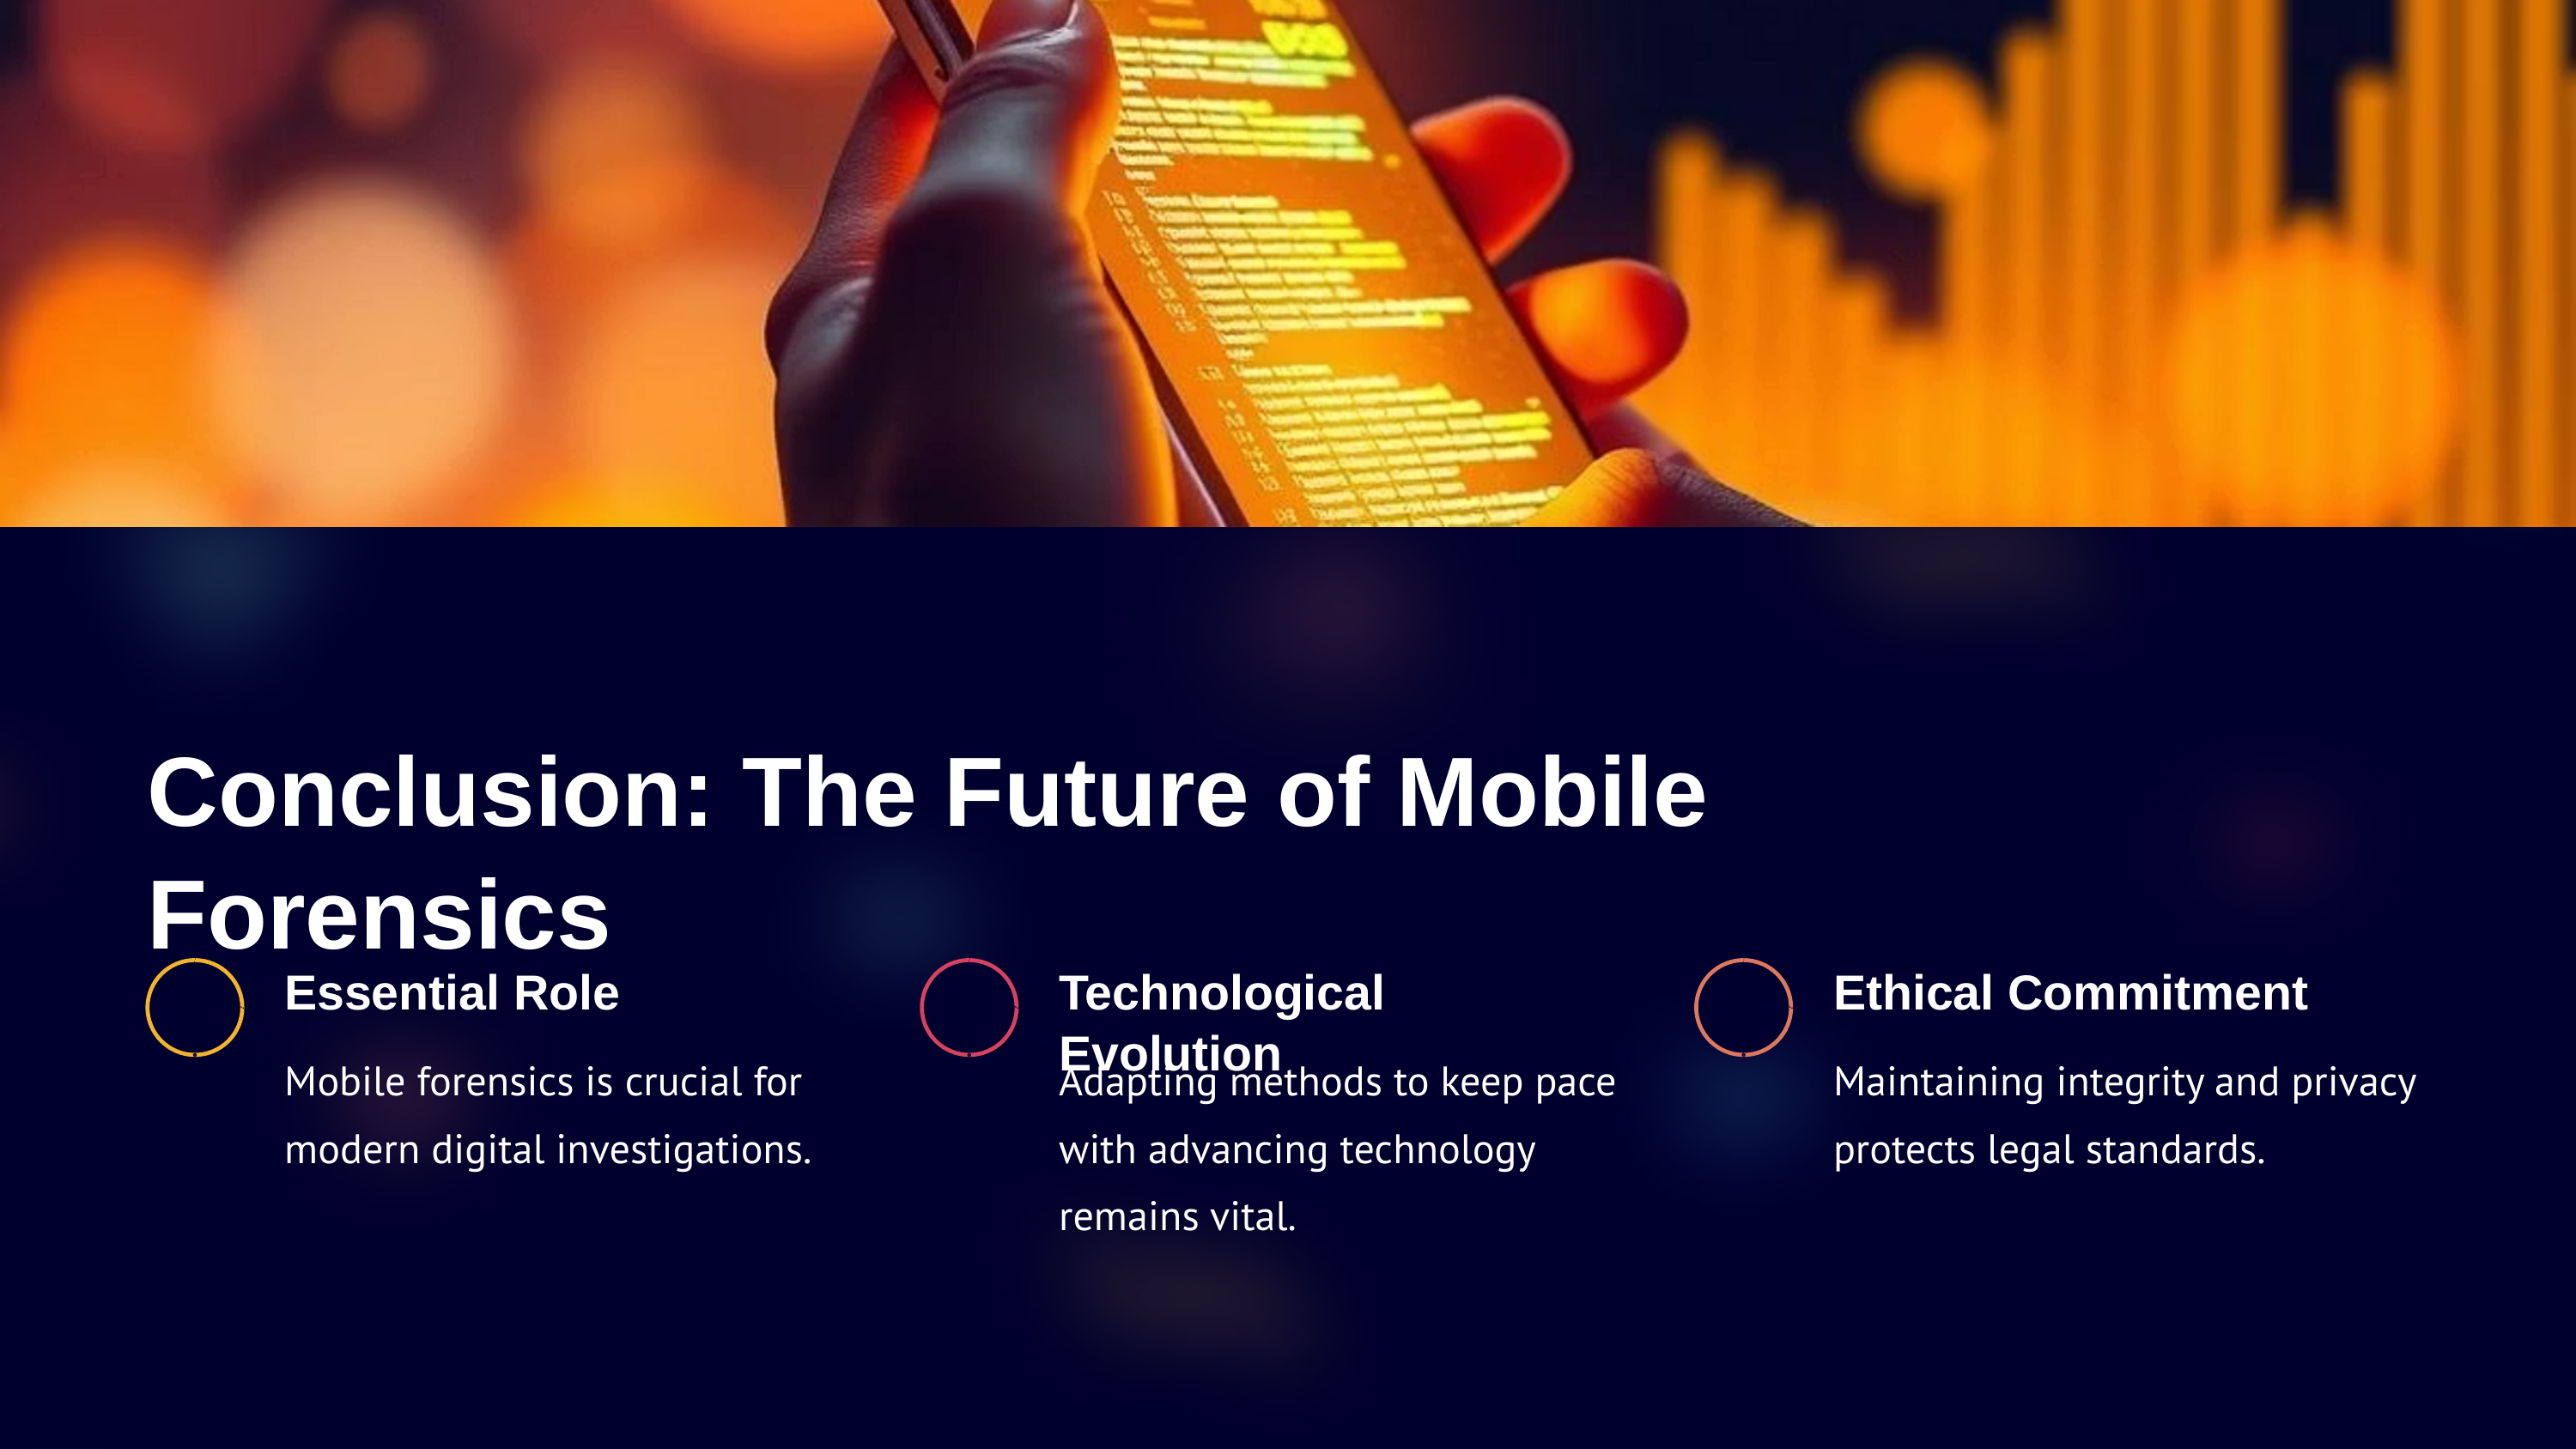

Conclusion: The Future of Mobile Forensics

Essential Role

Technological Evolution

Ethical Commitment

Mobile forensics is crucial for modern digital investigations.

Adapting methods to keep pace with advancing technology remains vital.

Maintaining integrity and privacy protects legal standards.